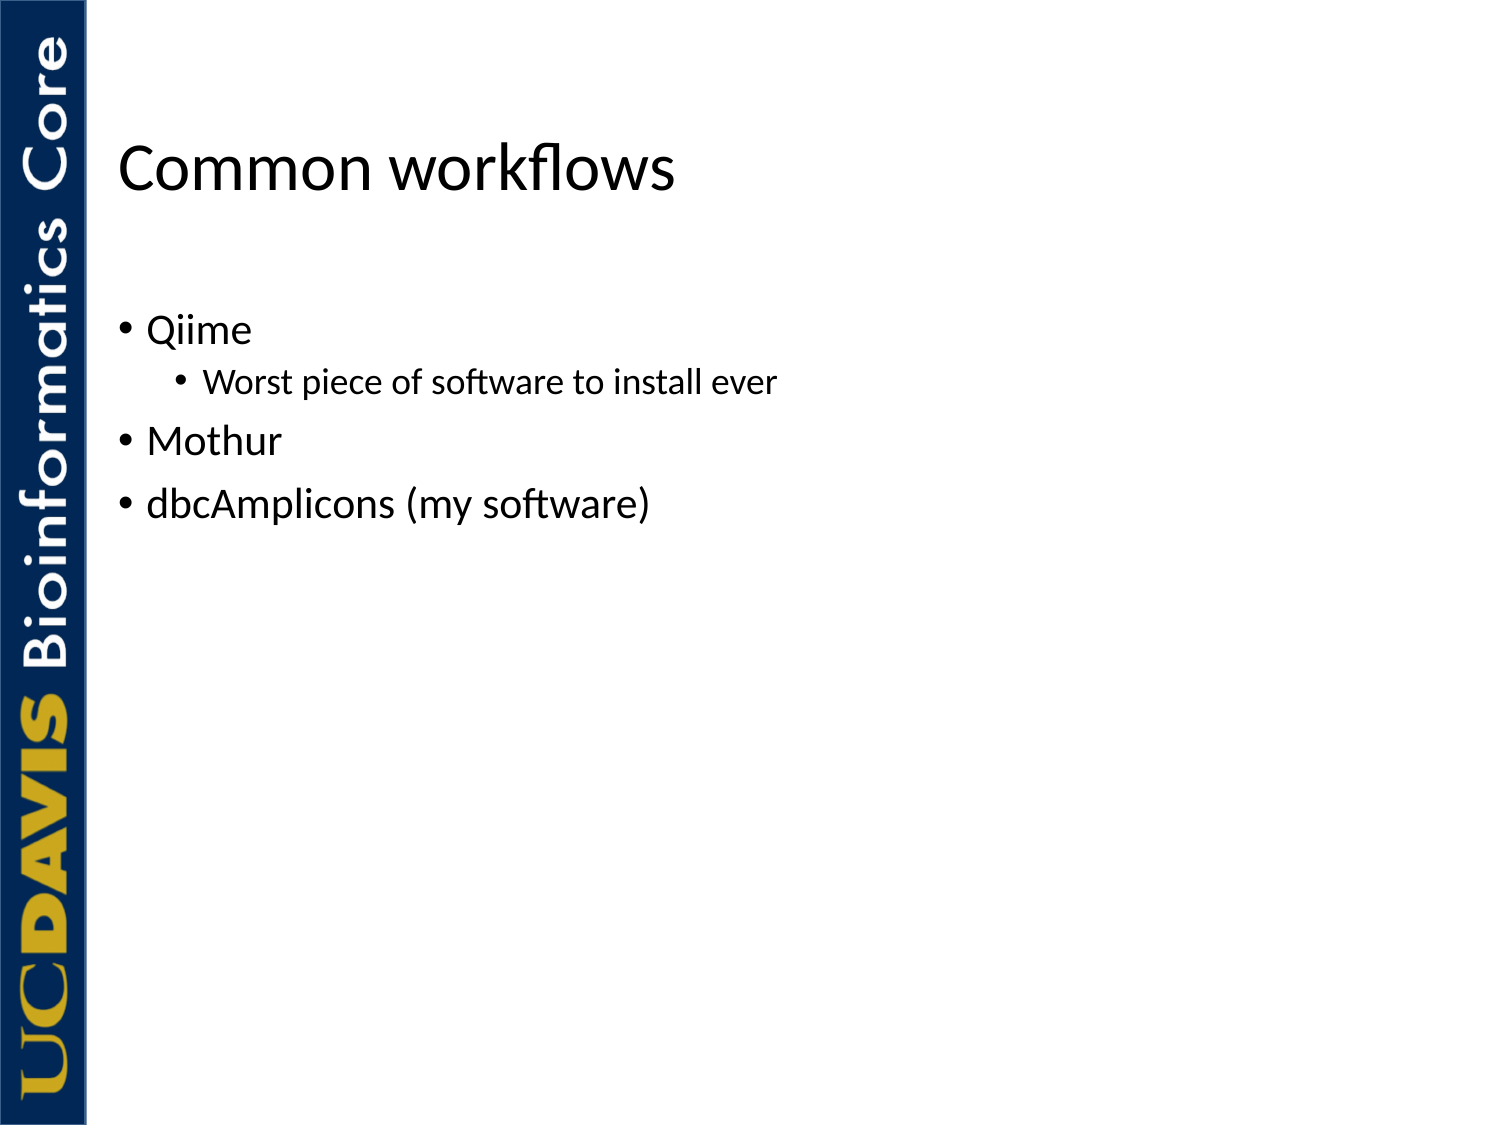

# Common workflows
Qiime
Worst piece of software to install ever
Mothur
dbcAmplicons (my software)